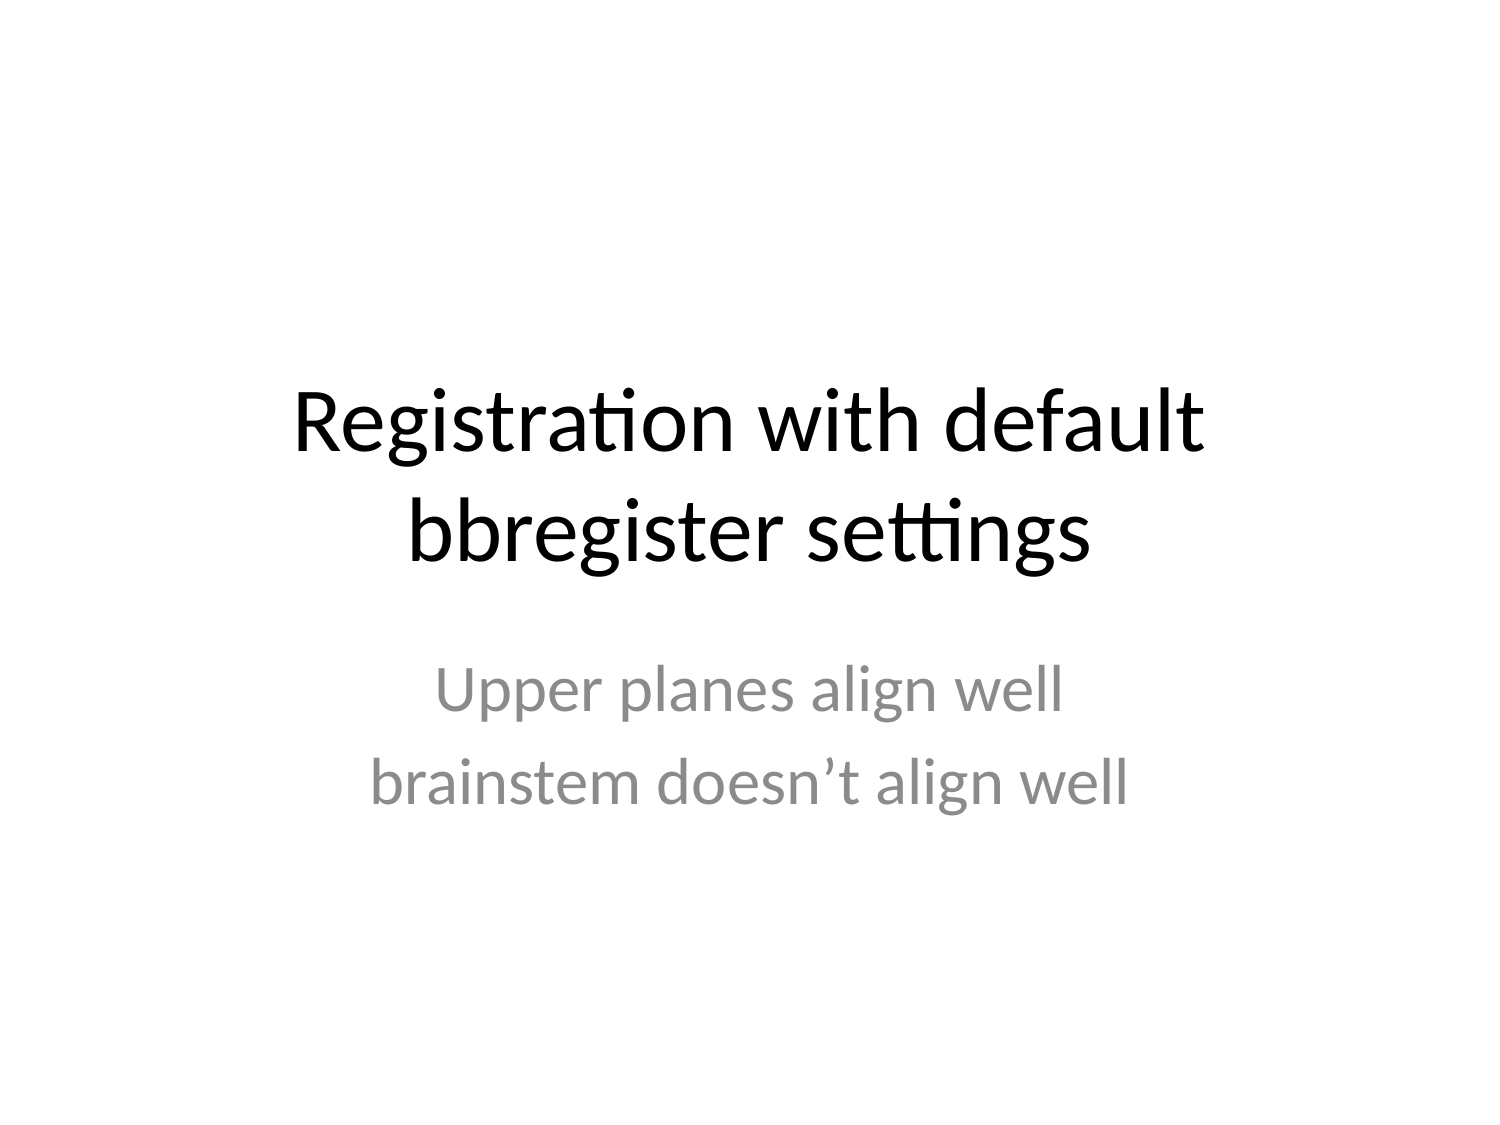

# Registration with default bbregister settings
Upper planes align well
brainstem doesn’t align well